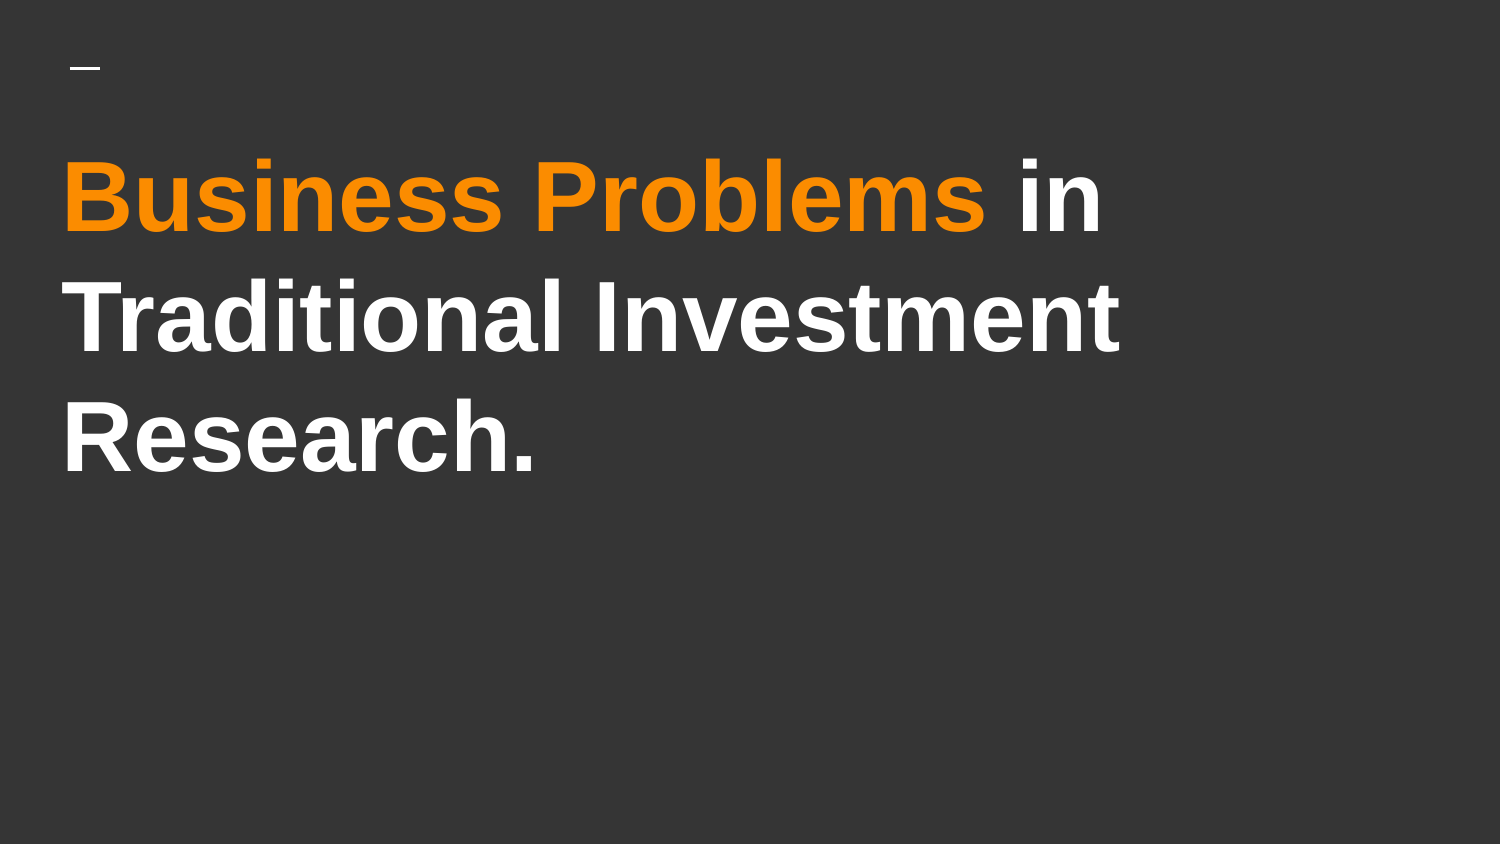

# Business Problems in Traditional Investment Research.